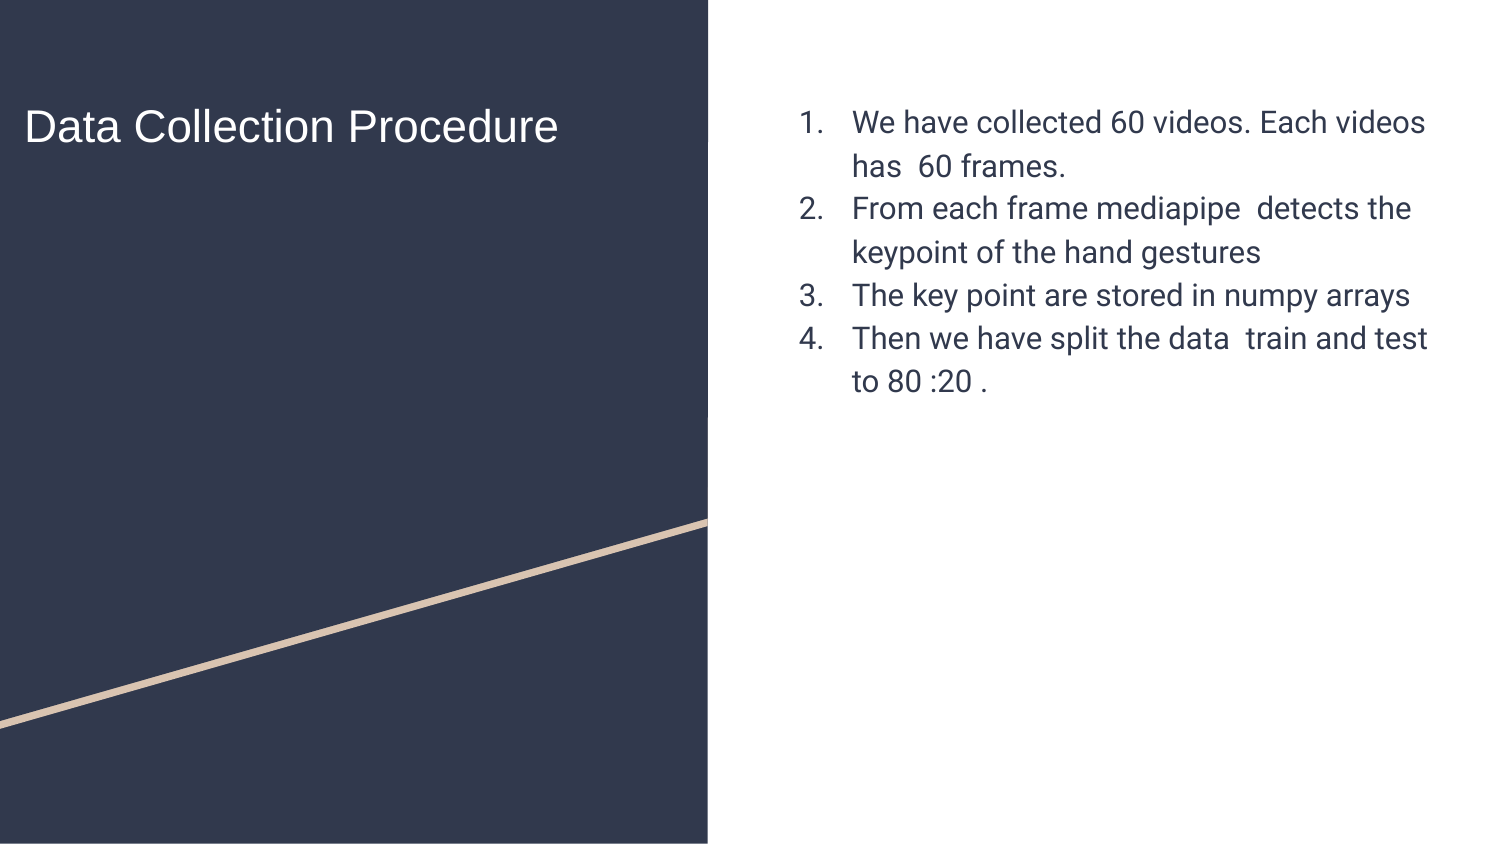

# Data Collection Procedure

We have collected 60 videos. Each videos has  60 frames.
From each frame mediapipe  detects the keypoint of the hand gestures
The key point are stored in numpy arrays
Then we have split the data  train and test to 80 :20 .